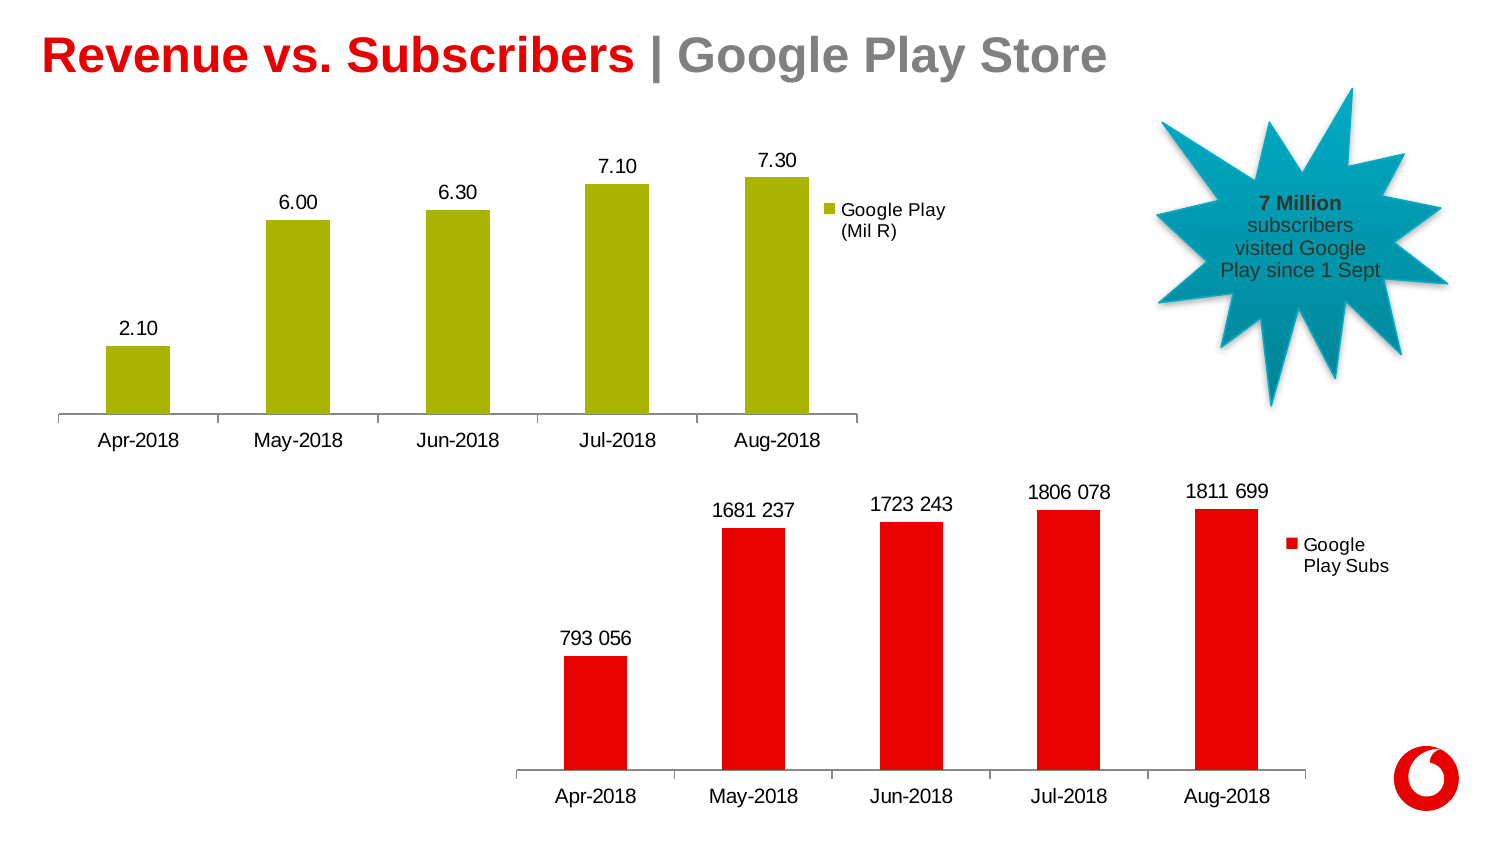

# Revenue vs. Subscribers | Google Play Store
7 Million subscribers visited Google Play since 1 Sept

### Chart

| Category | Google Play (Mil R) |
|---|---|
| Apr-2018 | 2.1 |
| May-2018 | 6.0 |
| Jun-2018 | 6.3 |
| Jul-2018 | 7.1 |
| Aug-2018 | 7.3 |

### Chart

| Category | Google Play Subs |
|---|---|
| Apr-2018 | 793056.0 |
| May-2018 | 1681237.0 |
| Jun-2018 | 1723243.0 |
| Jul-2018 | 1806078.0 |
| Aug-2018 | 1811699.0 |